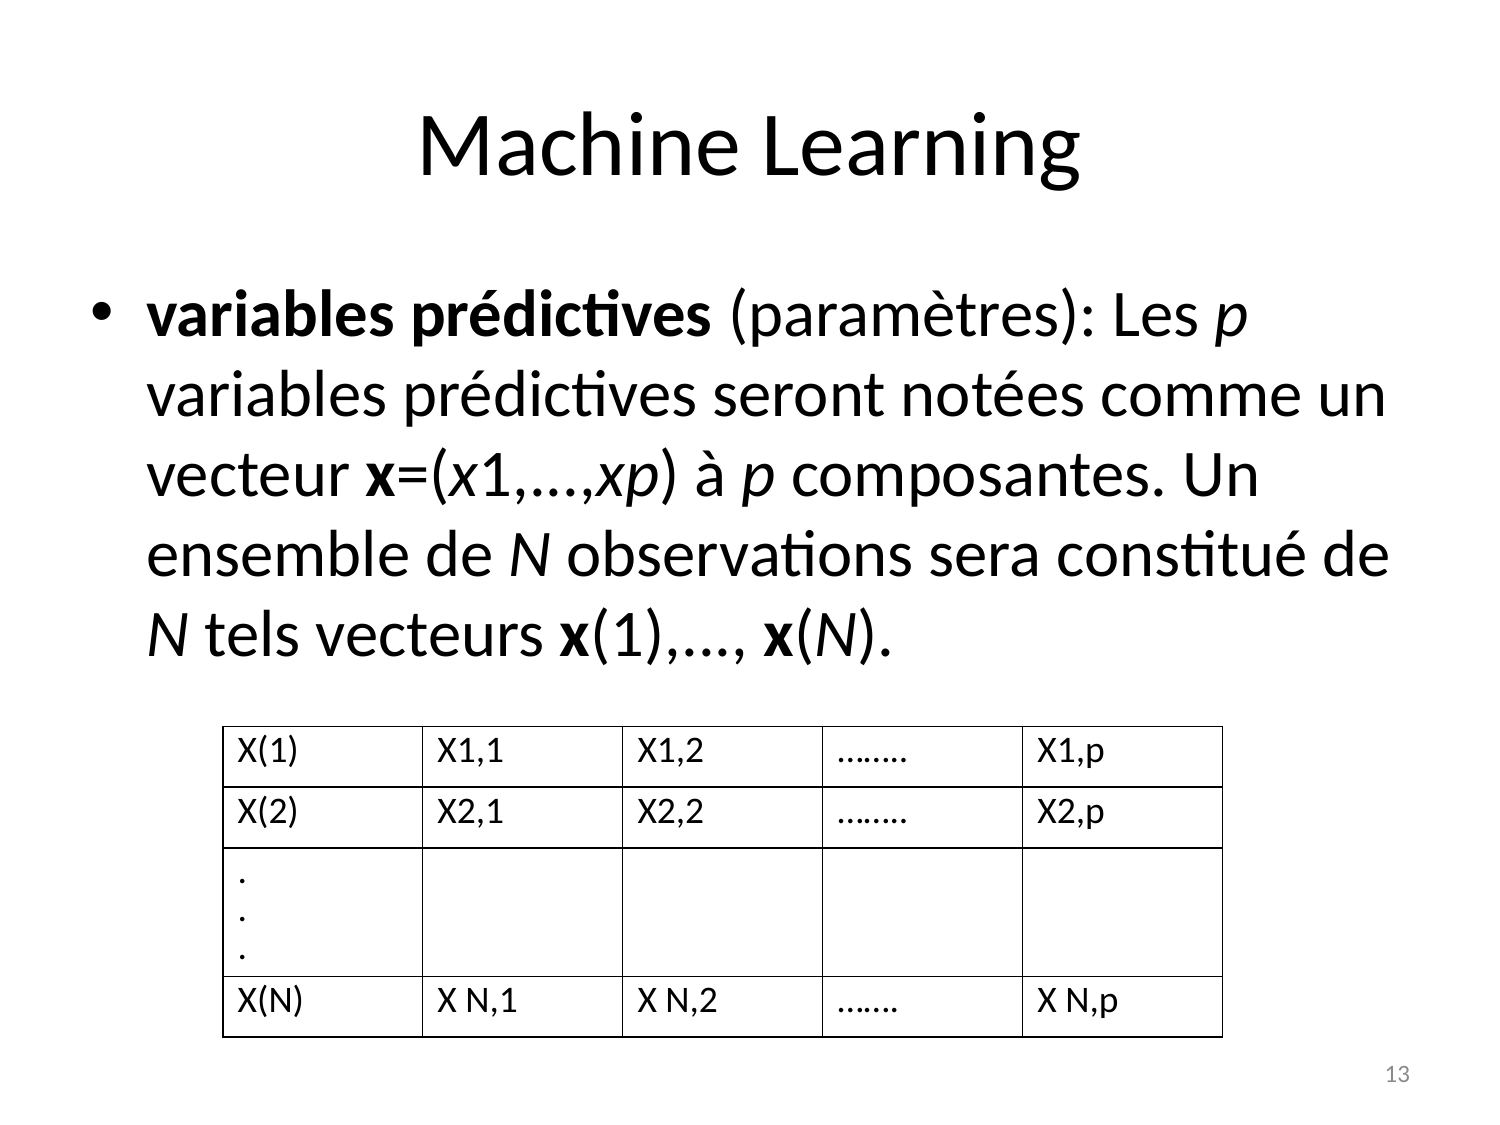

# Machine Learning
variables prédictives (paramètres): Les p variables prédictives seront notées comme un vecteur x=(x1,...,xp) à p composantes. Un ensemble de N observations sera constitué de N tels vecteurs x(1),..., x(N).

| X(1) | X1,1 | X1,2 | …….. | X1,p |
| --- | --- | --- | --- | --- |
| X(2) | X2,1 | X2,2 | …….. | X2,p |
| . . . |  |  |  |  |
| X(N) | X N,1 | X N,2 | ……. | X N,p |
13